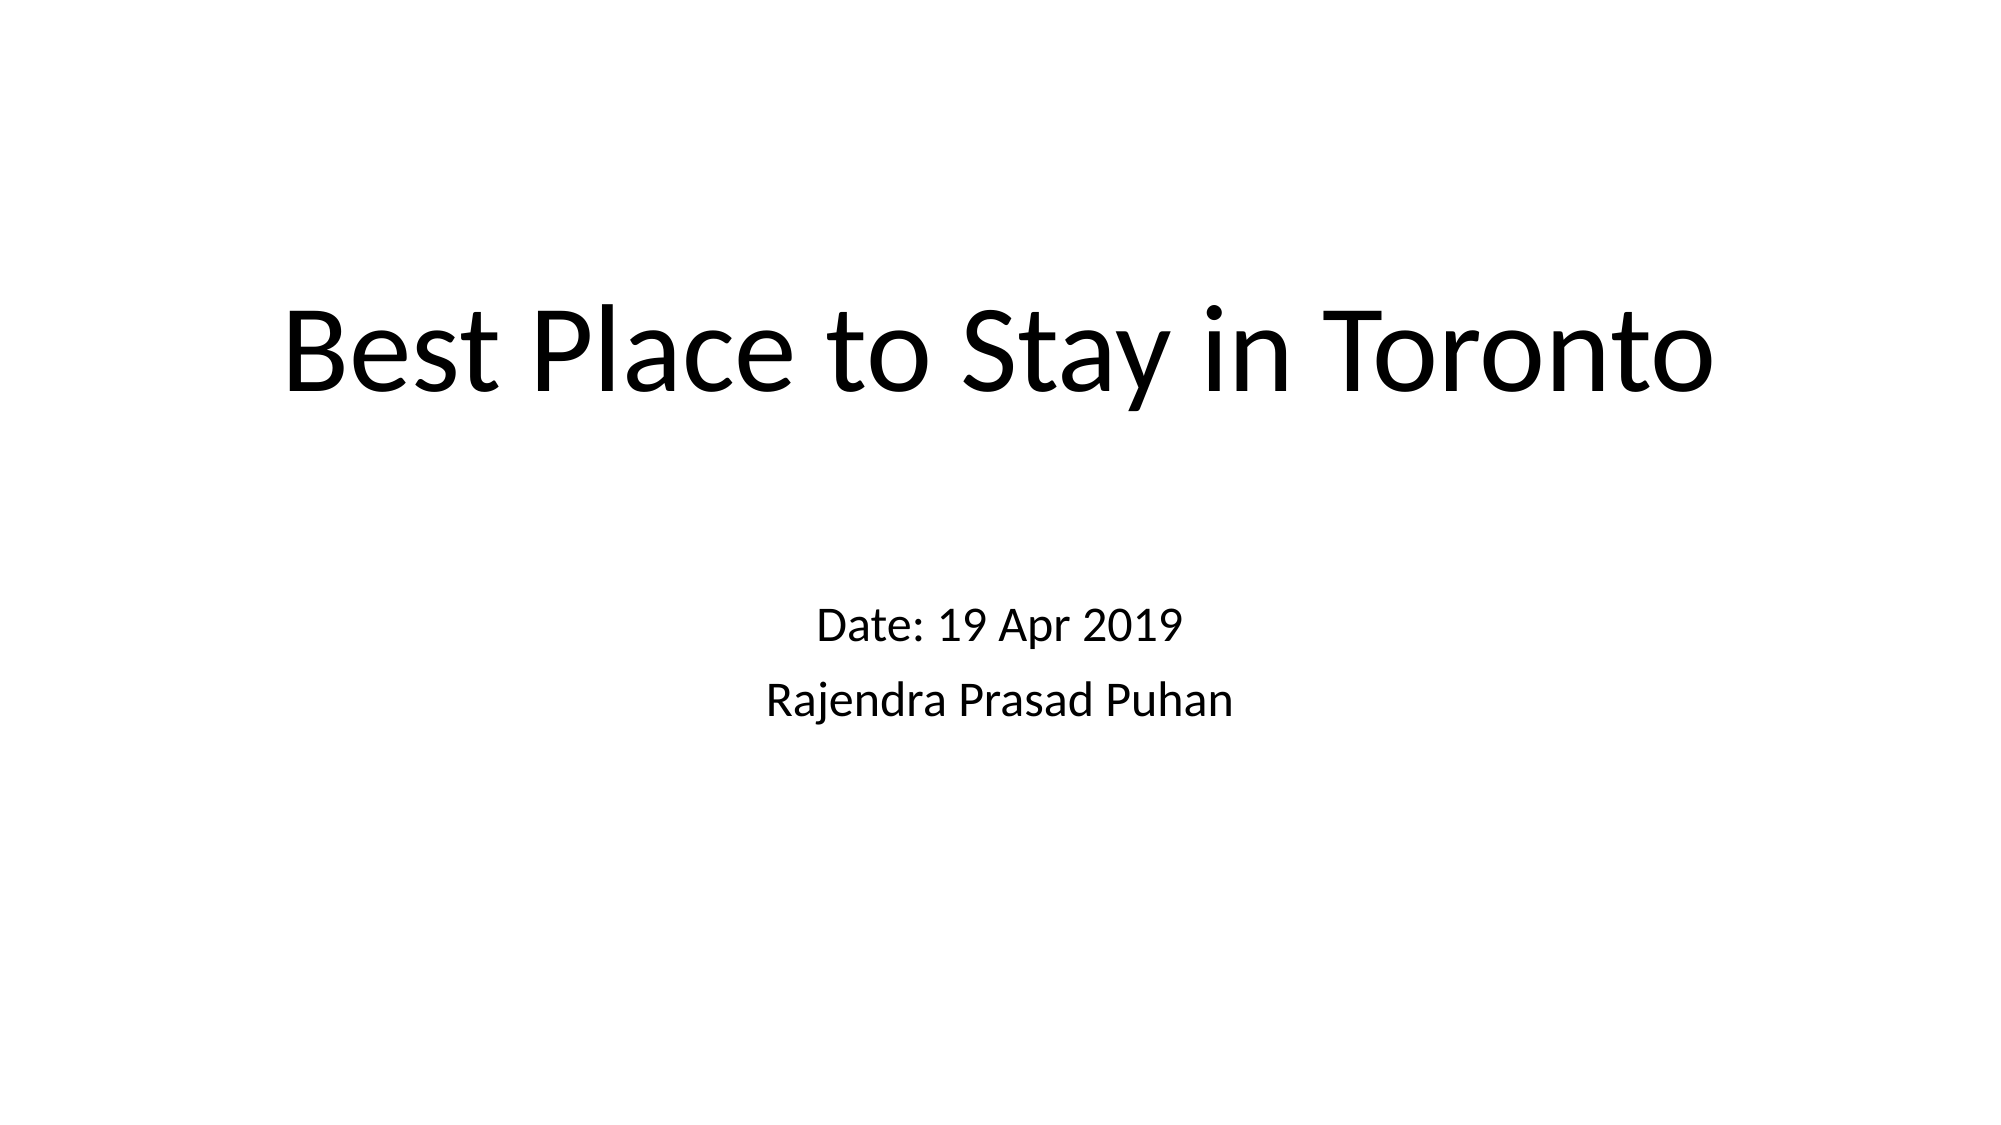

# Best Place to Stay in Toronto
Date: 19 Apr 2019
Rajendra Prasad Puhan